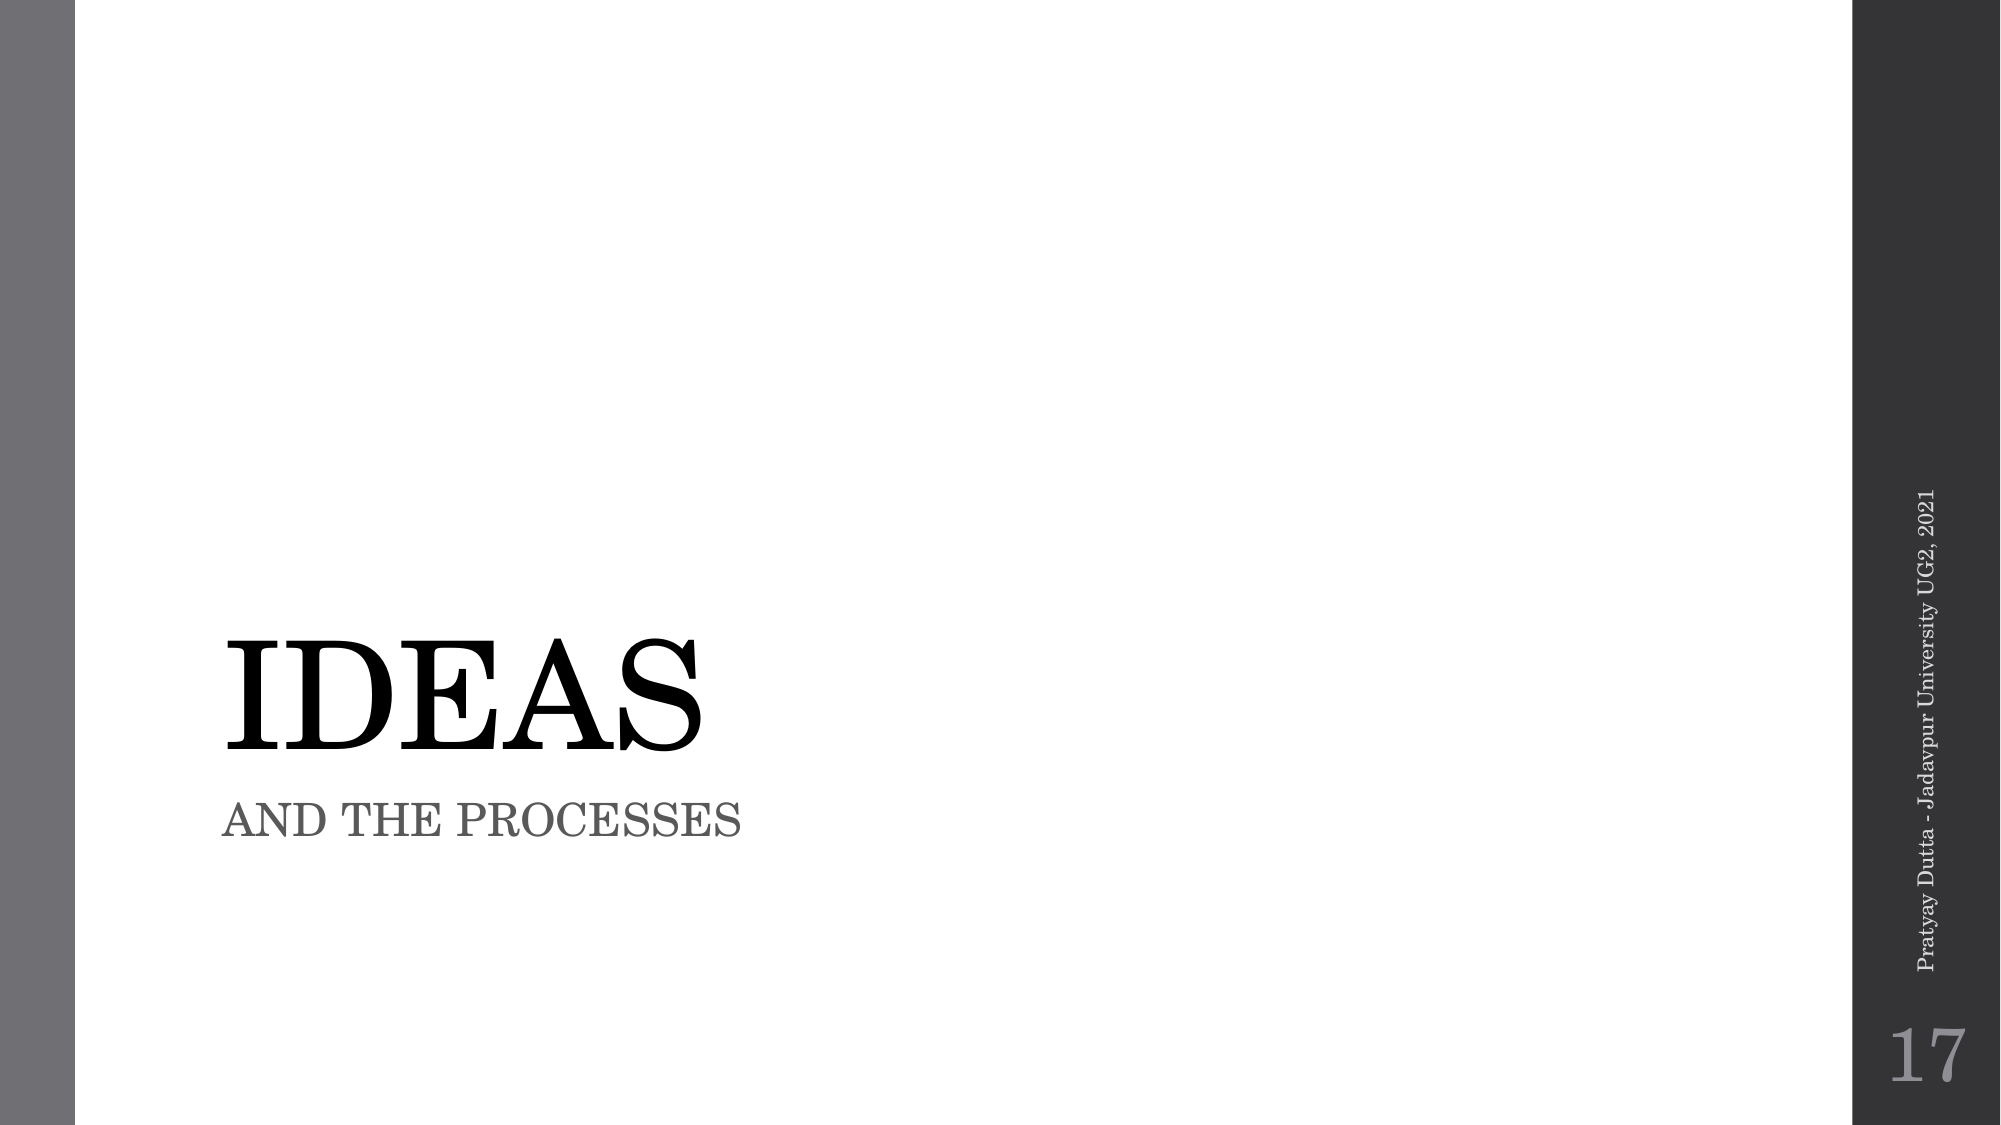

# IDEAS
Pratyay Dutta - Jadavpur University UG2, 2021
AND THE PROCESSES
17